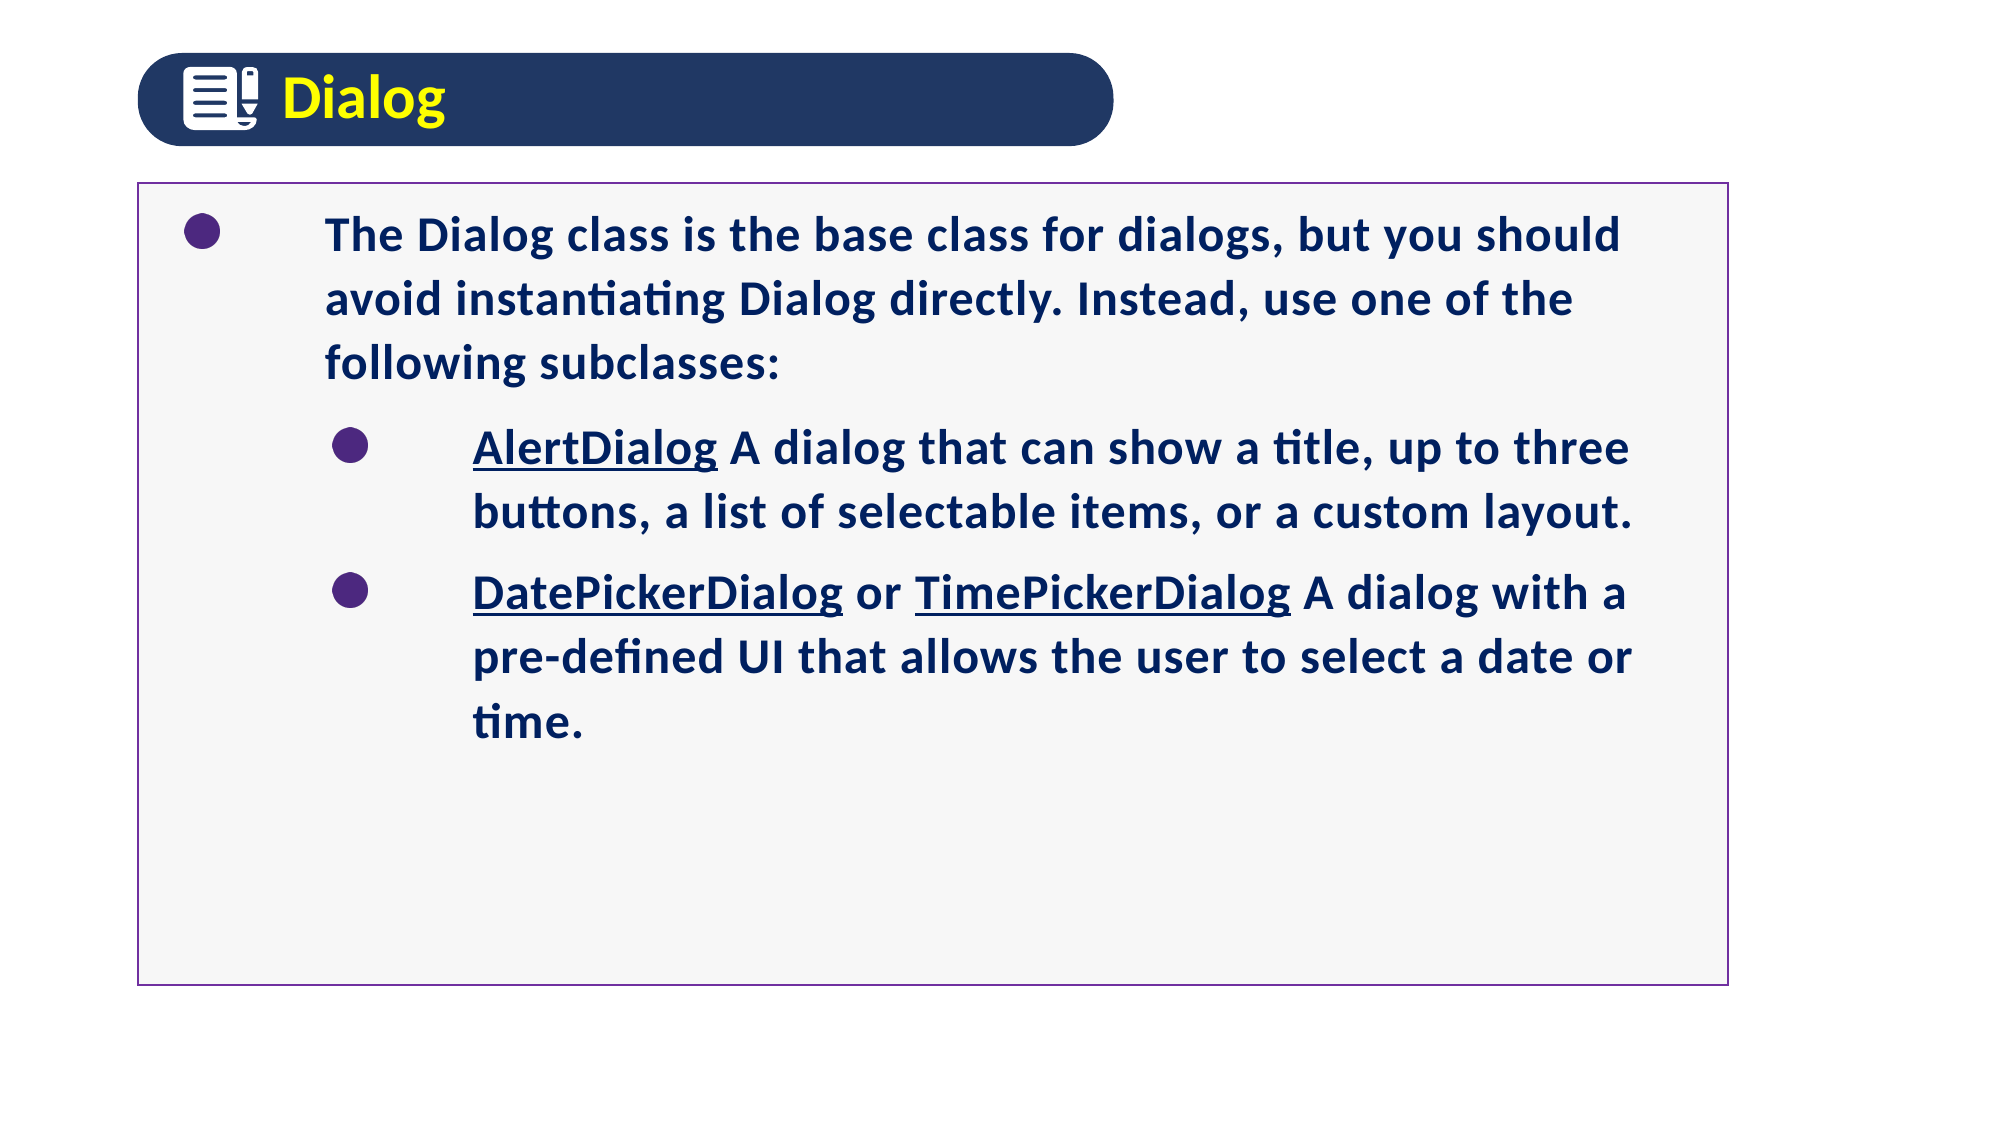

Dialog

The Dialog class is the base class for dialogs, but you should avoid instantiating Dialog directly. Instead, use one of the following subclasses:
AlertDialog A dialog that can show a title, up to three buttons, a list of selectable items, or a custom layout.
DatePickerDialog or TimePickerDialog A dialog with a pre-defined UI that allows the user to select a date or time.